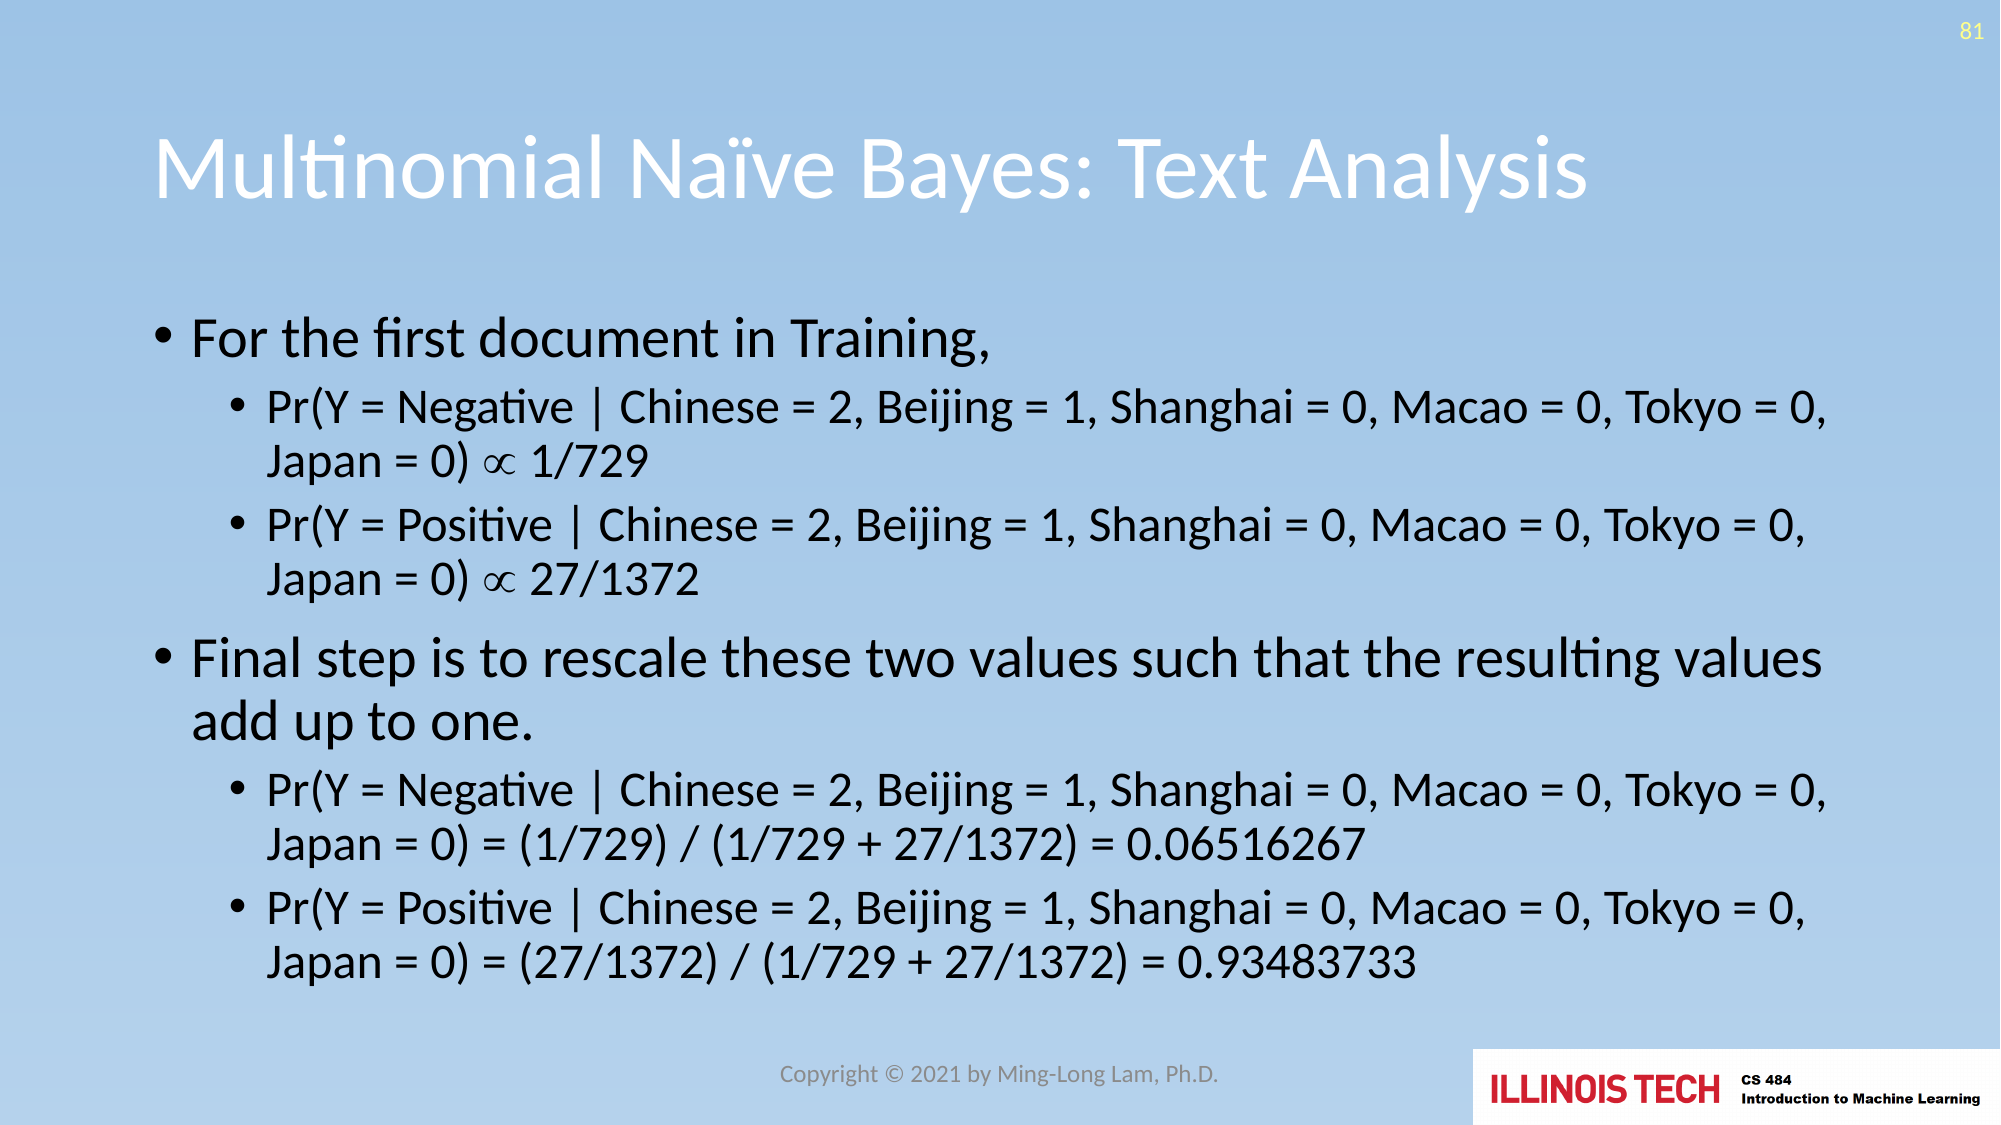

81
# Multinomial Naïve Bayes: Text Analysis
For the first document in Training,
Pr(Y = Negative | Chinese = 2, Beijing = 1, Shanghai = 0, Macao = 0, Tokyo = 0, Japan = 0) ∝ 1/729
Pr(Y = Positive | Chinese = 2, Beijing = 1, Shanghai = 0, Macao = 0, Tokyo = 0, Japan = 0) ∝ 27/1372
Final step is to rescale these two values such that the resulting values add up to one.
Pr(Y = Negative | Chinese = 2, Beijing = 1, Shanghai = 0, Macao = 0, Tokyo = 0, Japan = 0) = (1/729) / (1/729 + 27/1372) = 0.06516267
Pr(Y = Positive | Chinese = 2, Beijing = 1, Shanghai = 0, Macao = 0, Tokyo = 0, Japan = 0) = (27/1372) / (1/729 + 27/1372) = 0.93483733

Copyright © 2021 by Ming-Long Lam, Ph.D.